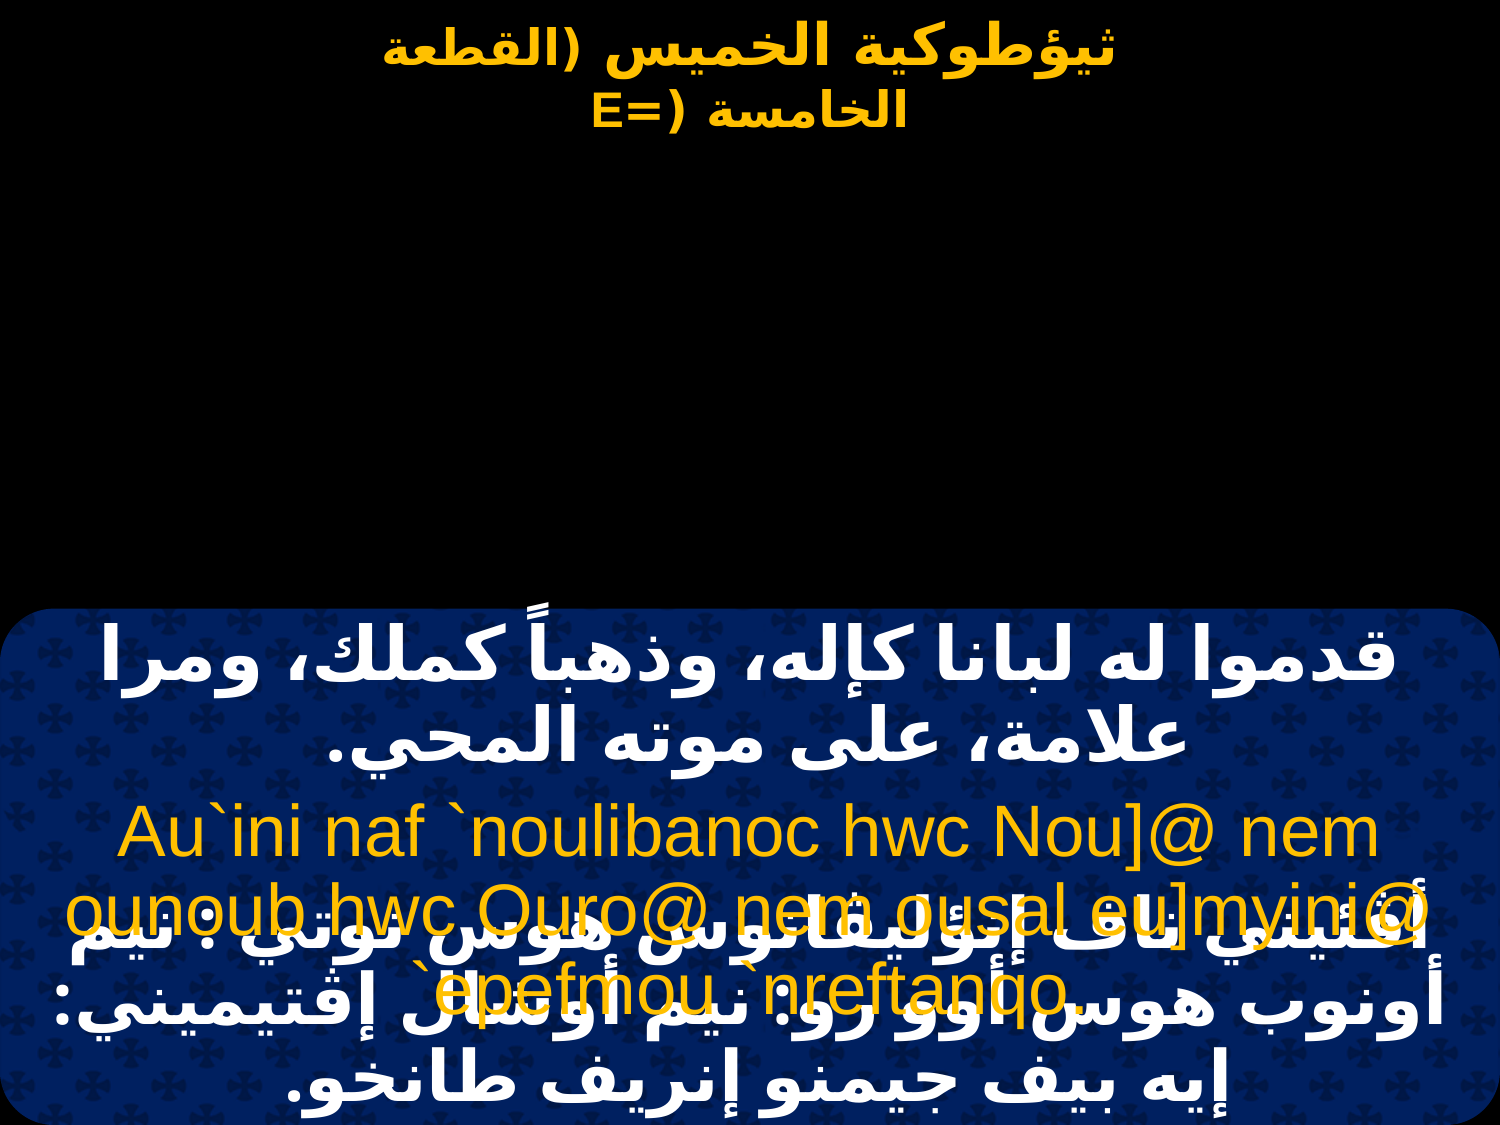

قدموا له لبانا كإله، وذهباً كملك، ومرا علامة، على موته المحي.
Au`ini naf `noulibanoc hwc Nou]@ nem ounoub hwc Ouro@ nem ousal eu]myini@ `epefmou `nreftanqo.
أڤئيني ناف إنؤليڤانوس هوس نوتي : نيم أونوب هوس أوو رو: نيم أوشال إڤتيميني: إيه بيف جيمنو إنريف طانخو.